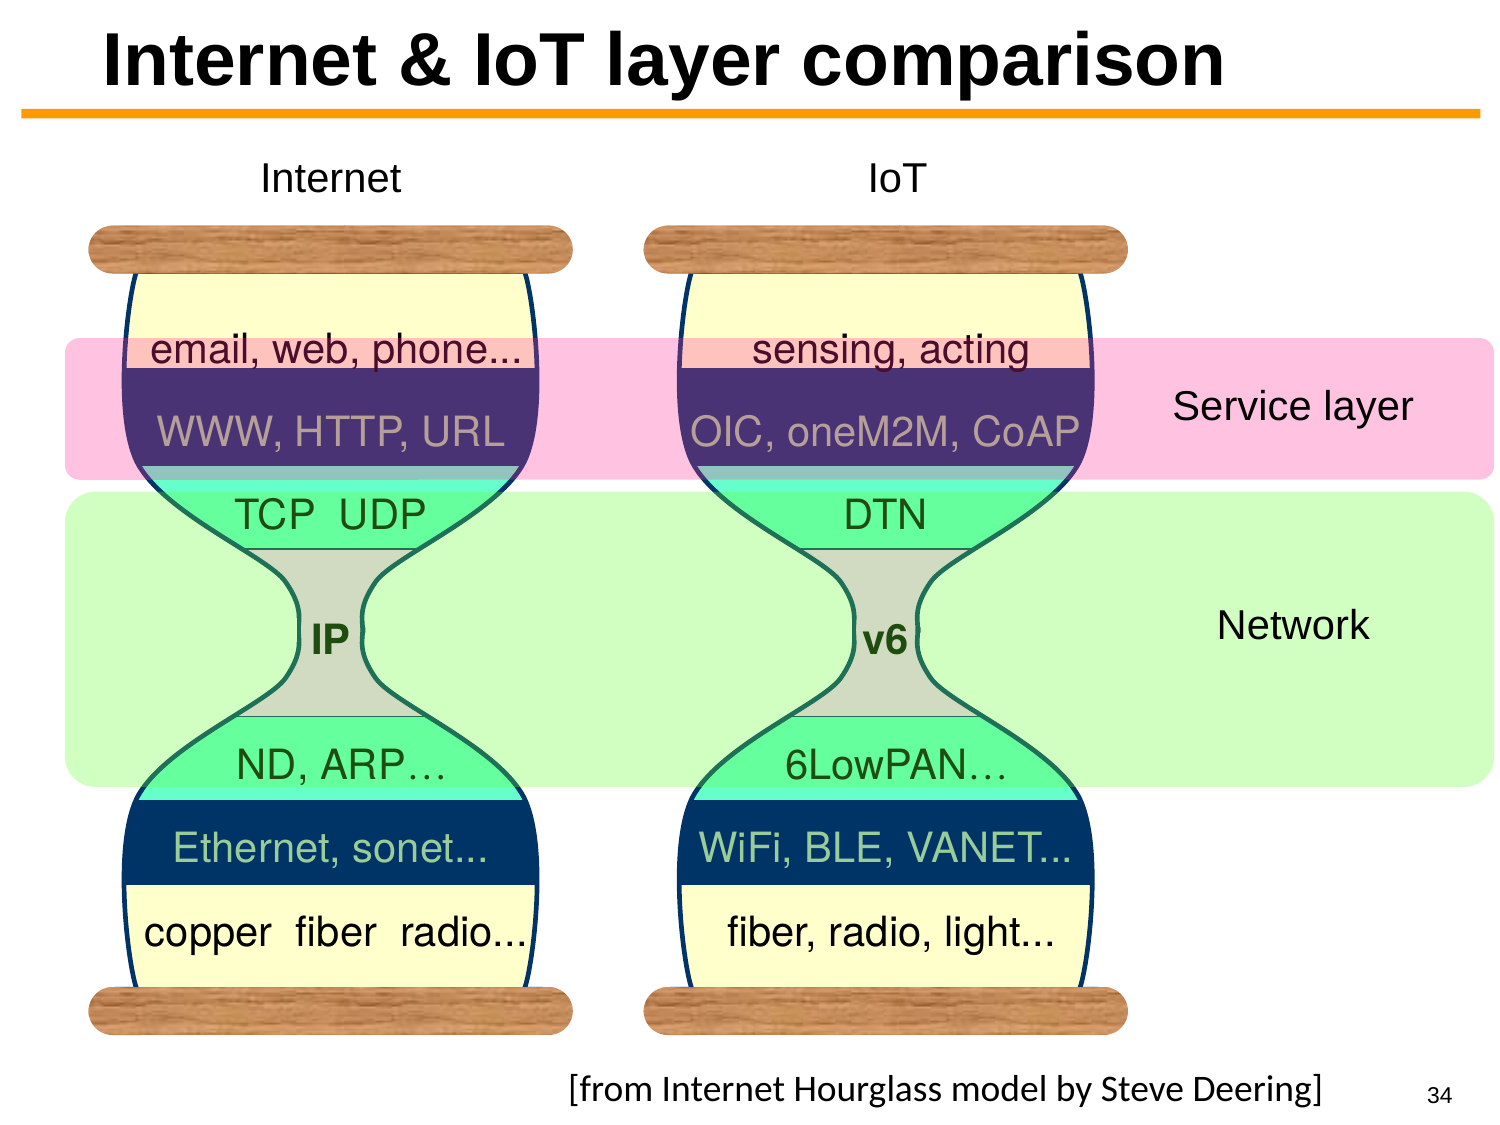

# Internet & IoT layer comparison
Internet
IoT

 email, web, phone...
WWW, HTTP, URL
TCP  UDP

IP

  ND, ARP…
Ethernet, sonet...
 copper  fiber  radio...

 sensing, acting
OIC, oneM2M, CoAP
DTN

v6

  6LowPAN…
WiFi, BLE, VANET...
 fiber, radio, light...

Service layer

Network
[from Internet Hourglass model by Steve Deering]